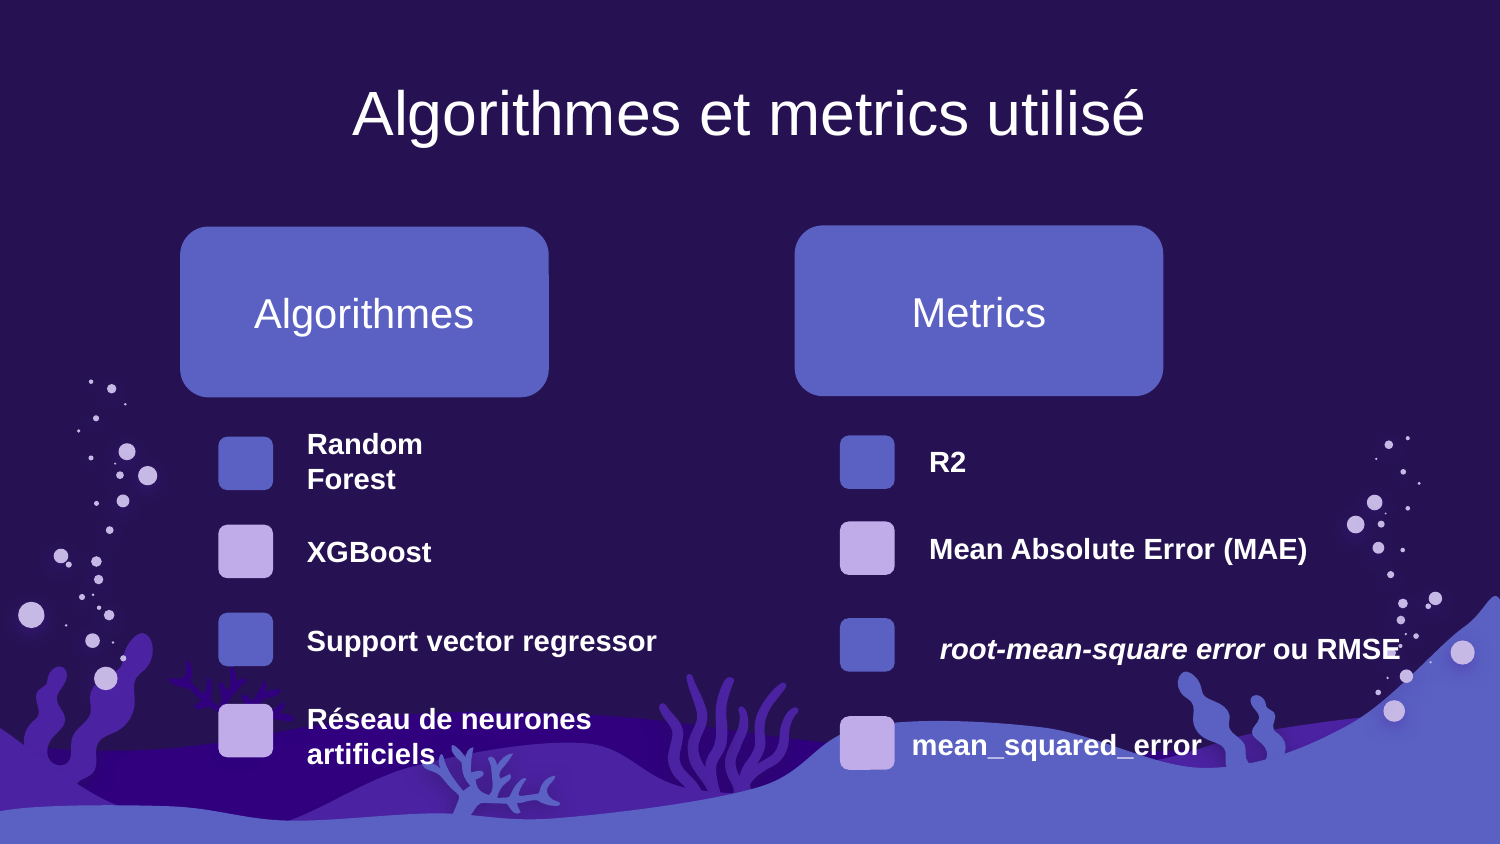

# Algorithmes et metrics utilisé
Metrics
Algorithmes
R2
Random Forest

Mean Absolute Error (MAE)
XGBoost

Support vector regressor

root-mean-square error ou RMSE
Réseau de neurones artificiels

mean_squared_error